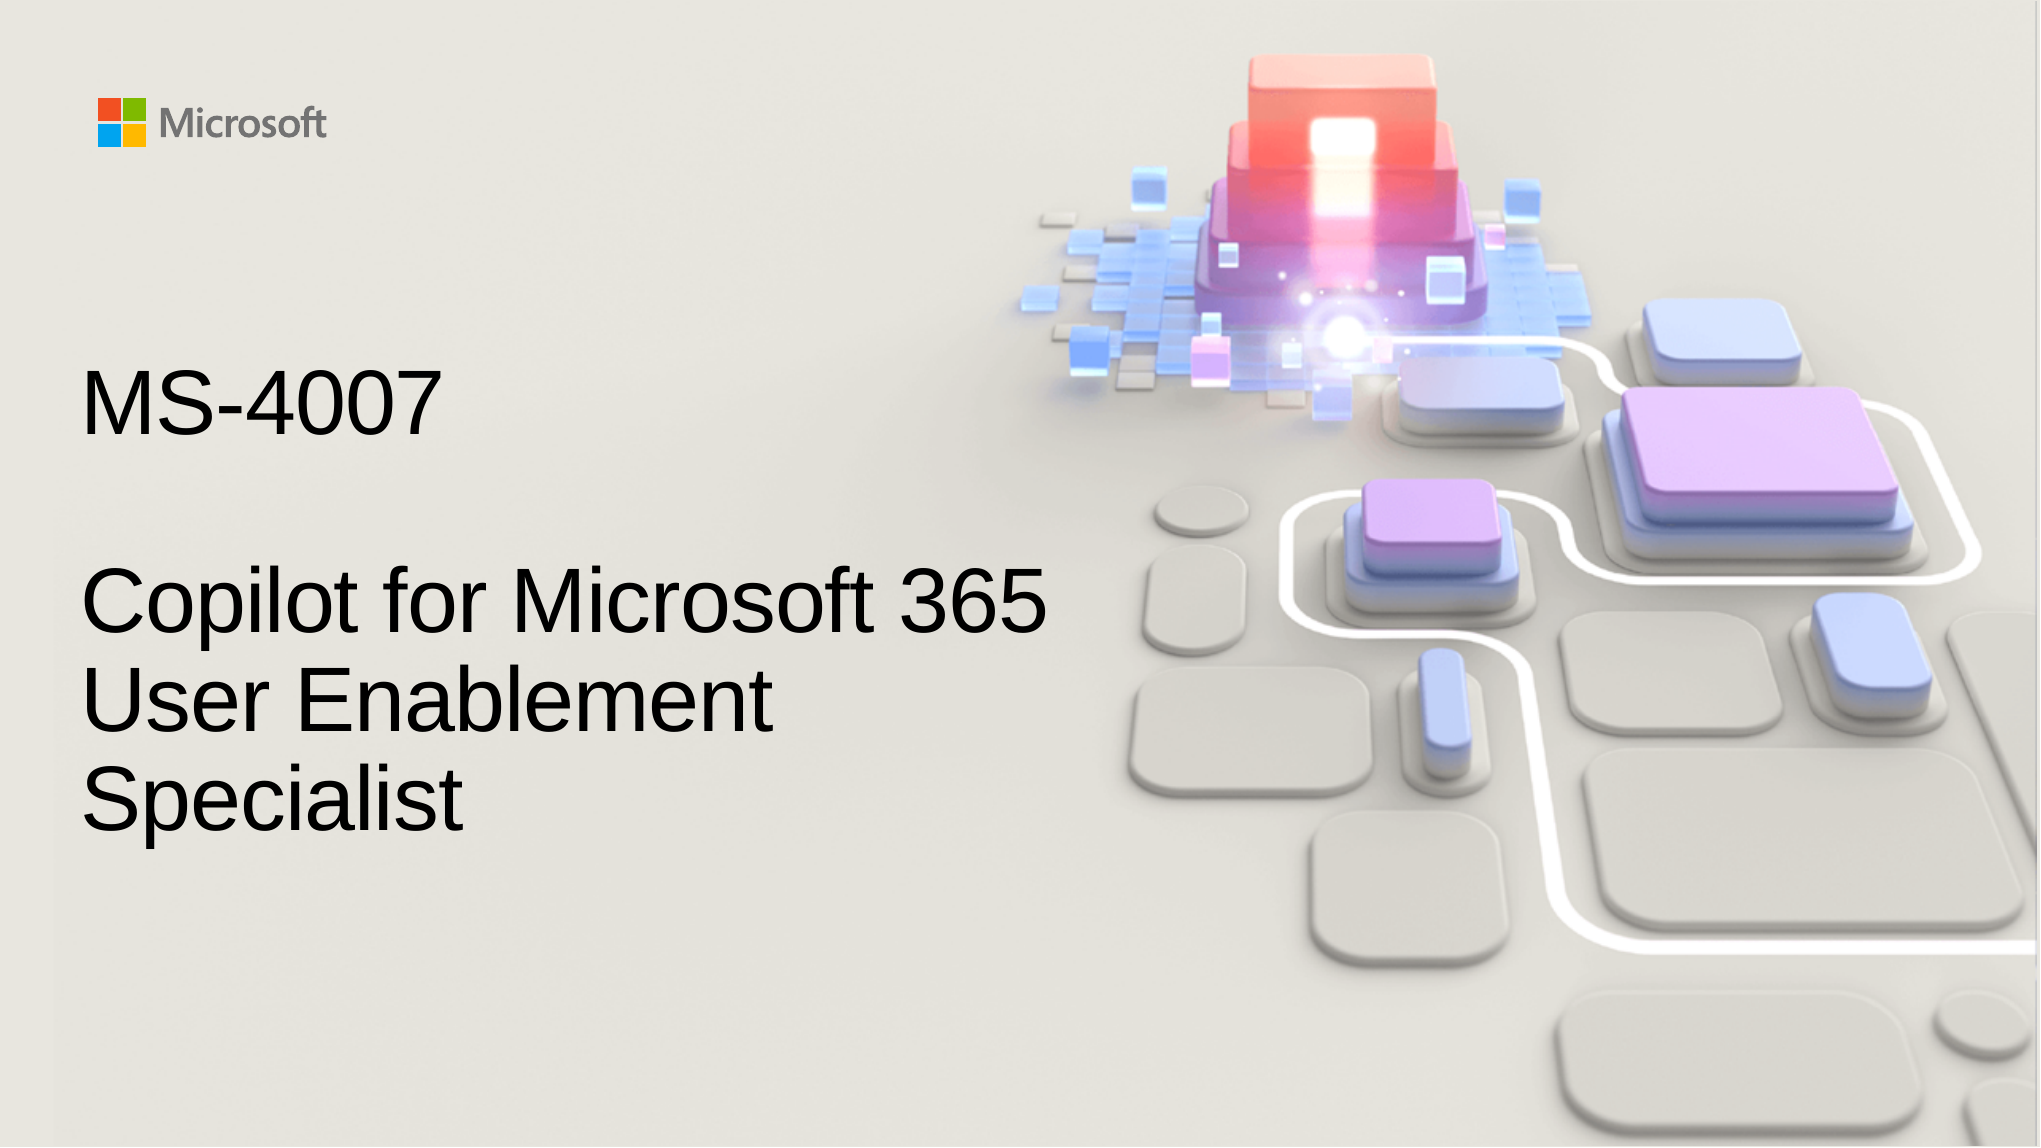

# MS-4007 Copilot for Microsoft 365 User Enablement Specialist